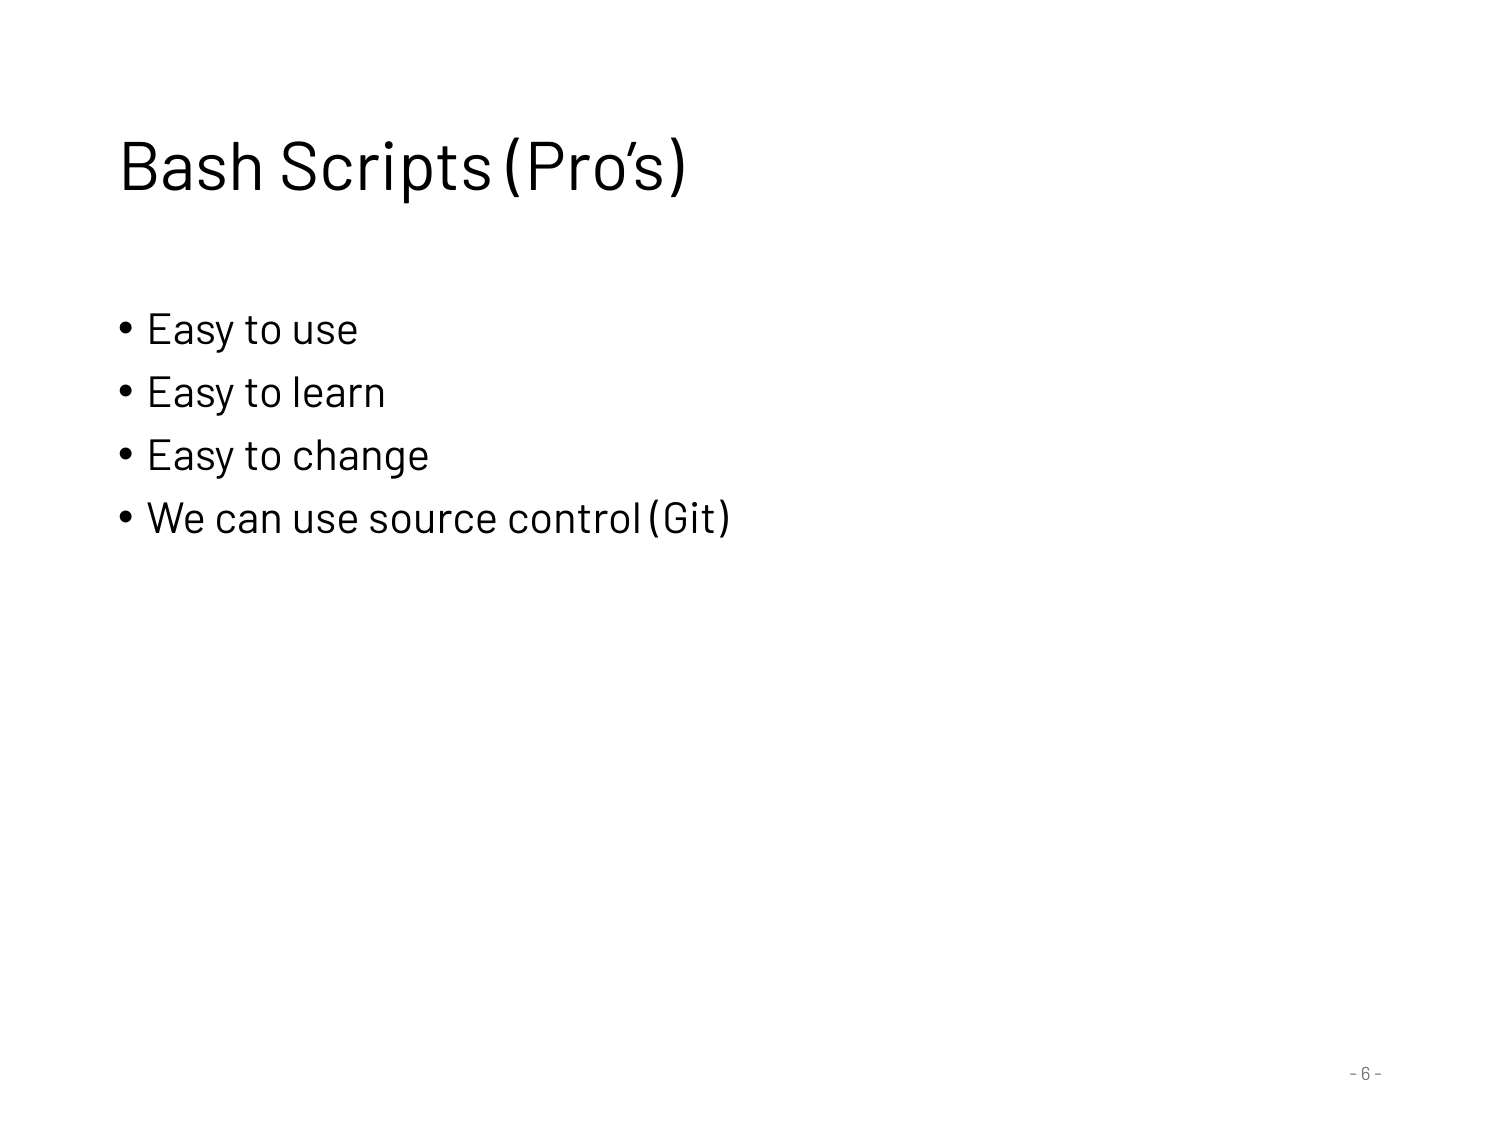

# Bash Scripts (Pro’s)
Easy to use
Easy to learn
Easy to change
We can use source control (Git)
6